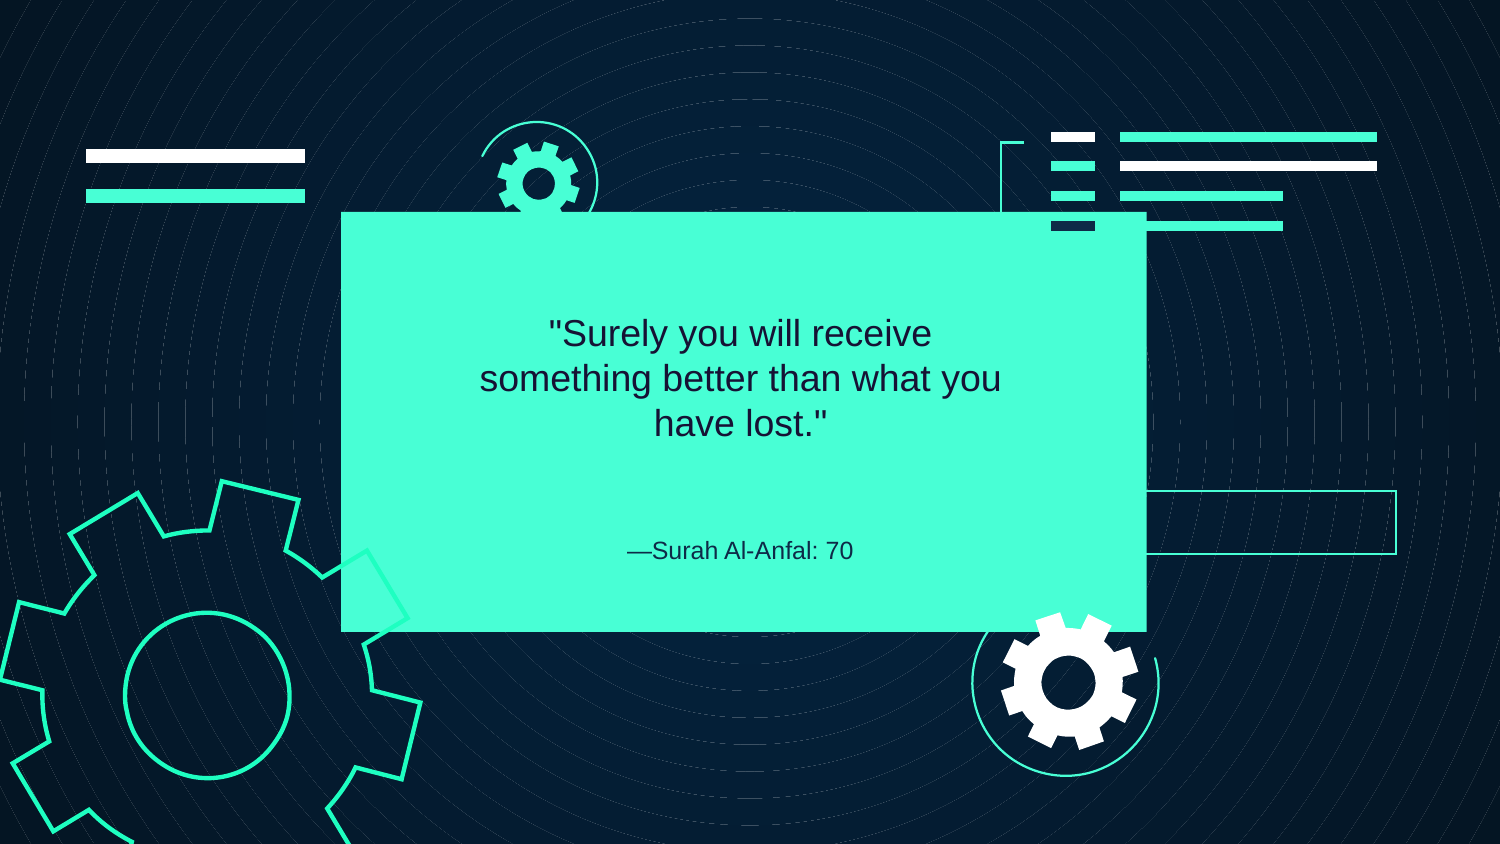

# —Surah Al-Anfal: 70
"Surely you will receive something better than what you have lost."